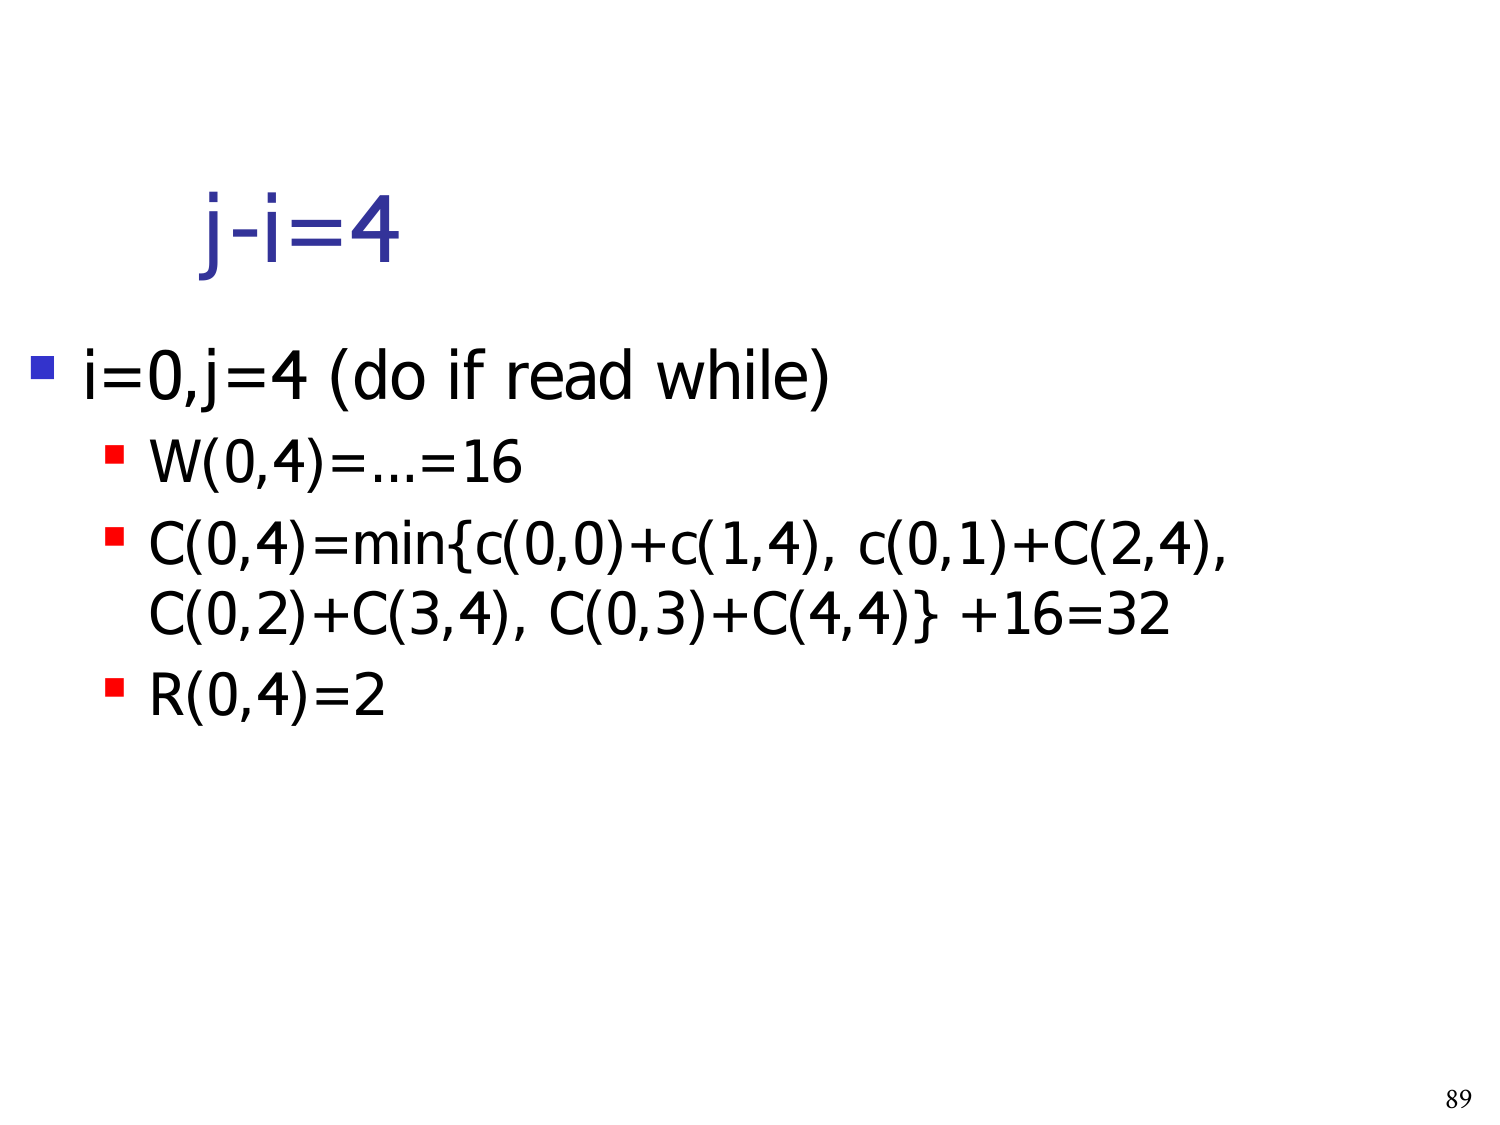

# j-i=4
i=0,j=4 (do if read while)
W(0,4)=…=16
C(0,4)=min{c(0,0)+c(1,4), c(0,1)+C(2,4), C(0,2)+C(3,4), C(0,3)+C(4,4)} +16=32
R(0,4)=2
89